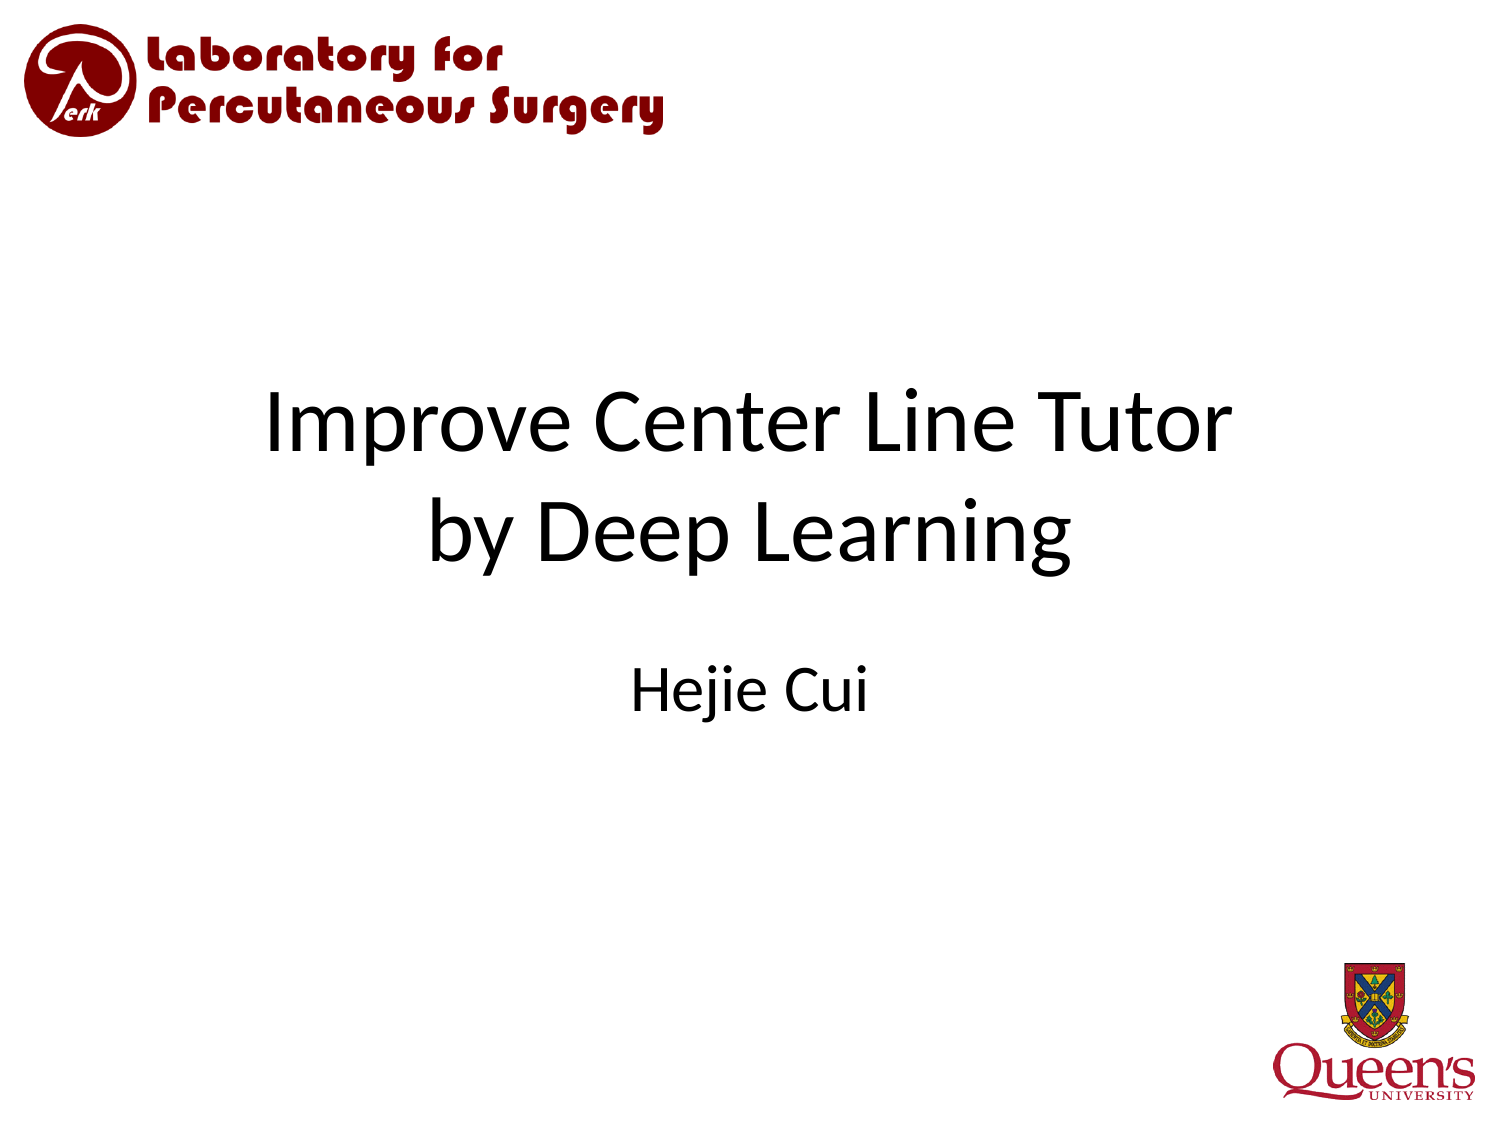

# Improve Center Line Tutor by Deep Learning
Hejie Cui